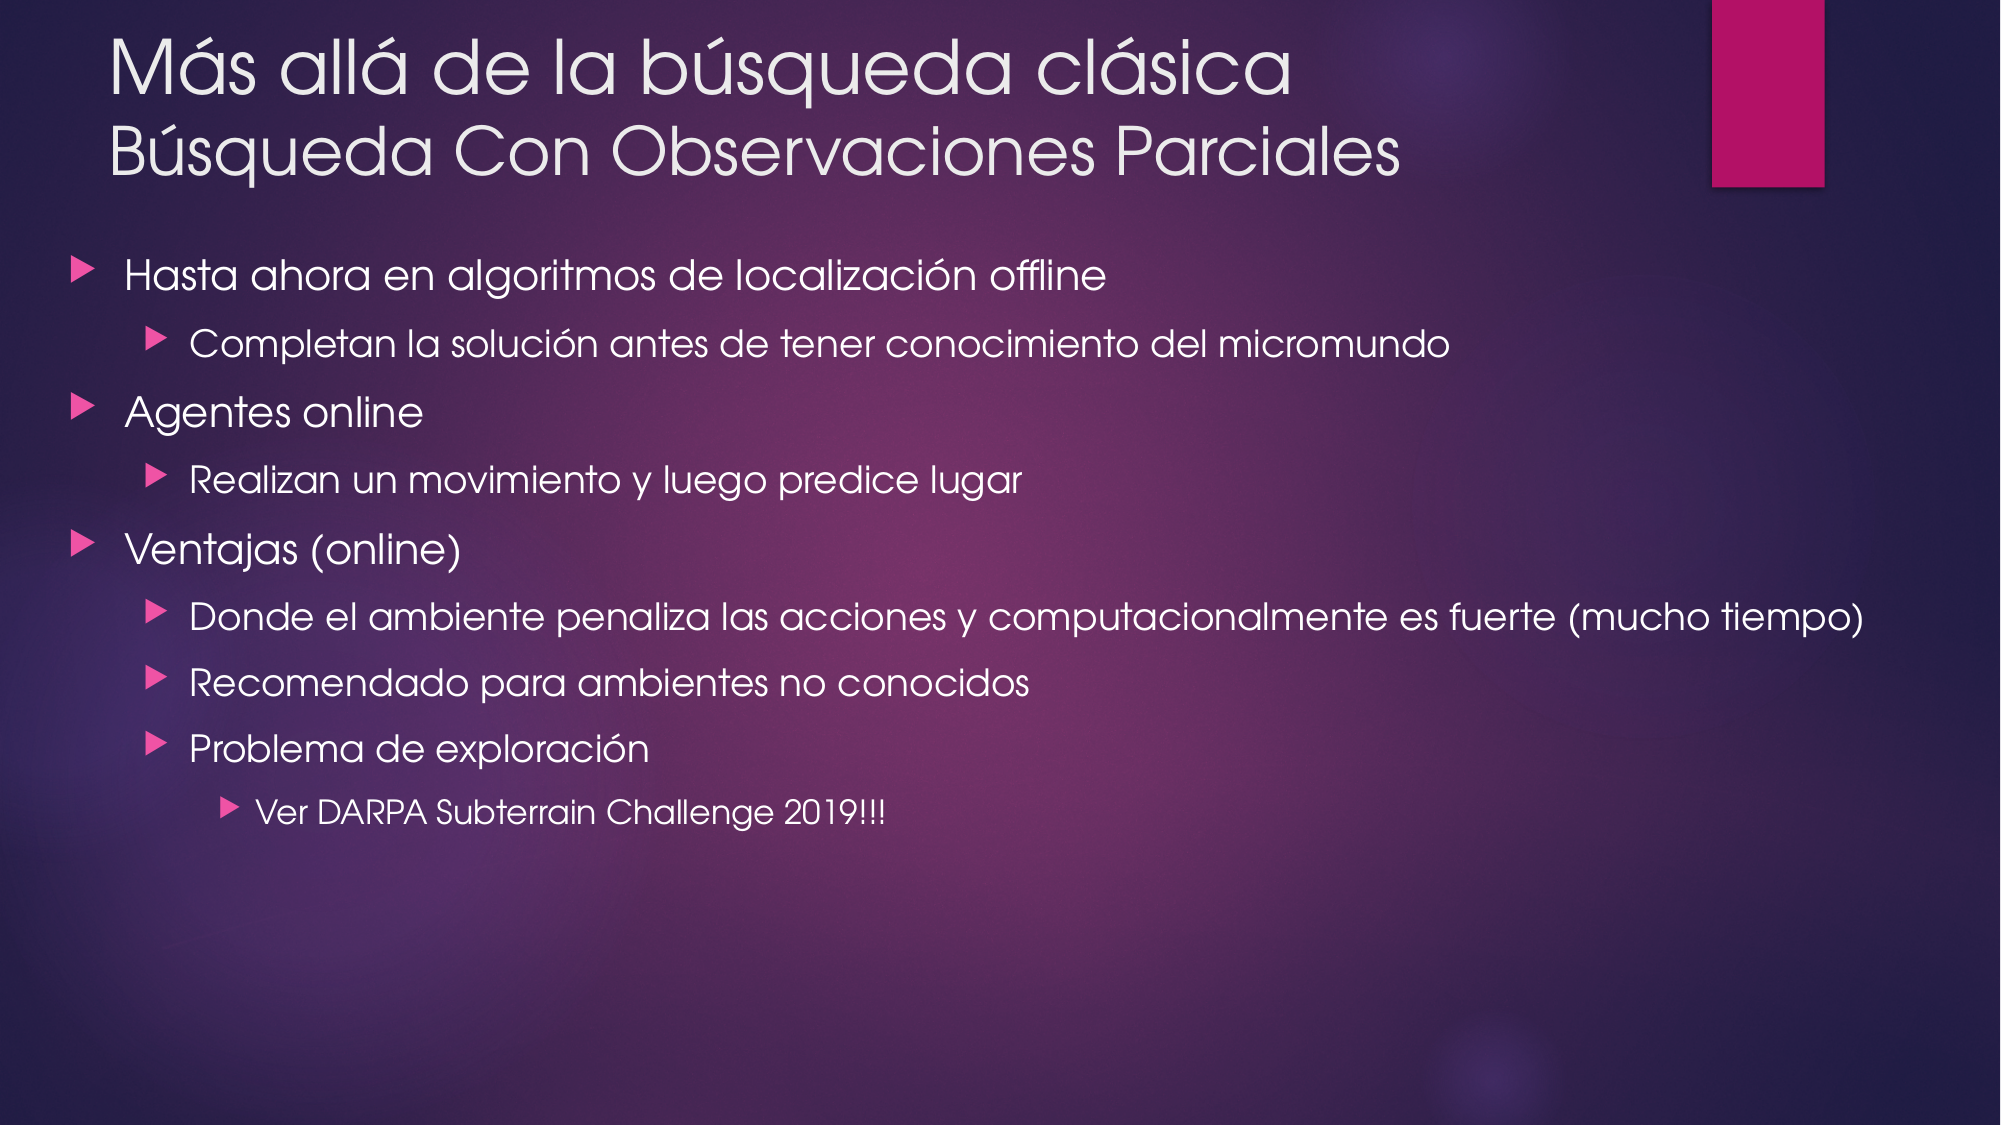

# Más allá de la búsqueda clásica Búsqueda Con Observaciones Parciales
Hasta ahora en algoritmos de localización offline
Completan la solución antes de tener conocimiento del micromundo
Agentes online
Realizan un movimiento y luego predice lugar
Ventajas (online)
Donde el ambiente penaliza las acciones y computacionalmente es fuerte (mucho tiempo)
Recomendado para ambientes no conocidos
Problema de exploración
Ver DARPA Subterrain Challenge 2019!!!